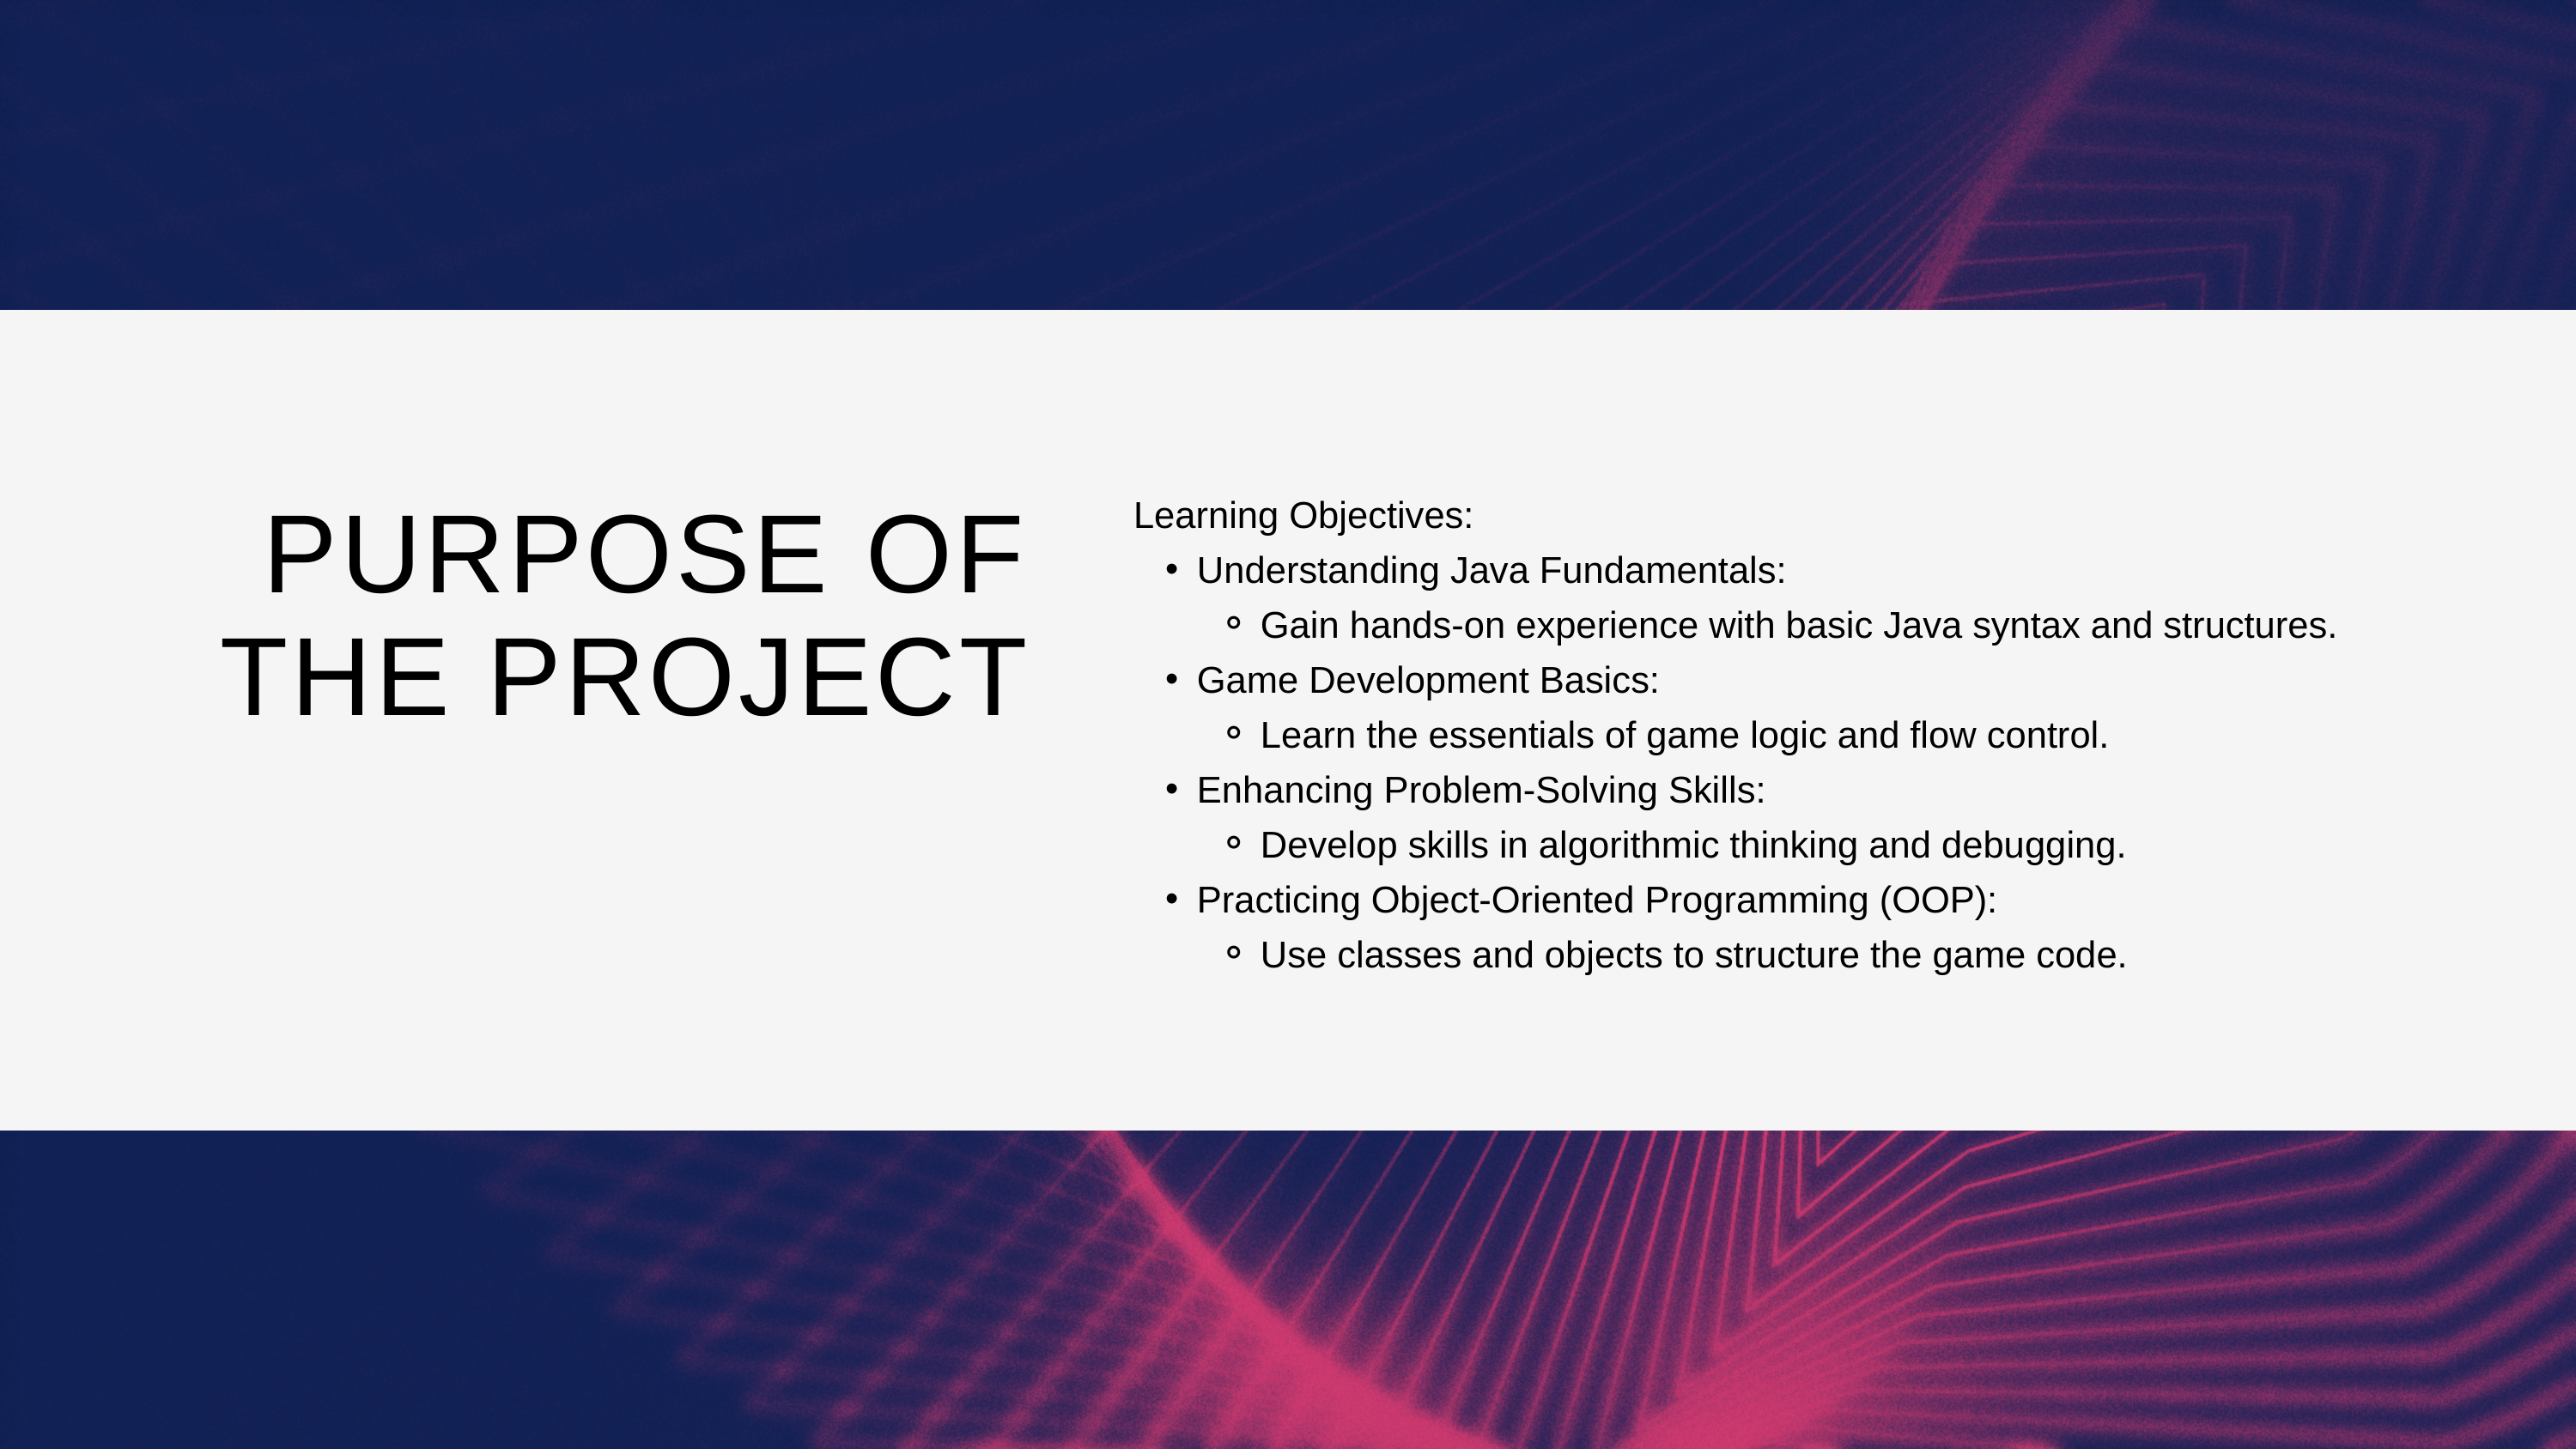

Learning Objectives:
Understanding Java Fundamentals:
Gain hands-on experience with basic Java syntax and structures.
Game Development Basics:
Learn the essentials of game logic and flow control.
Enhancing Problem-Solving Skills:
Develop skills in algorithmic thinking and debugging.
Practicing Object-Oriented Programming (OOP):
Use classes and objects to structure the game code.

PURPOSE OF THE PROJECT